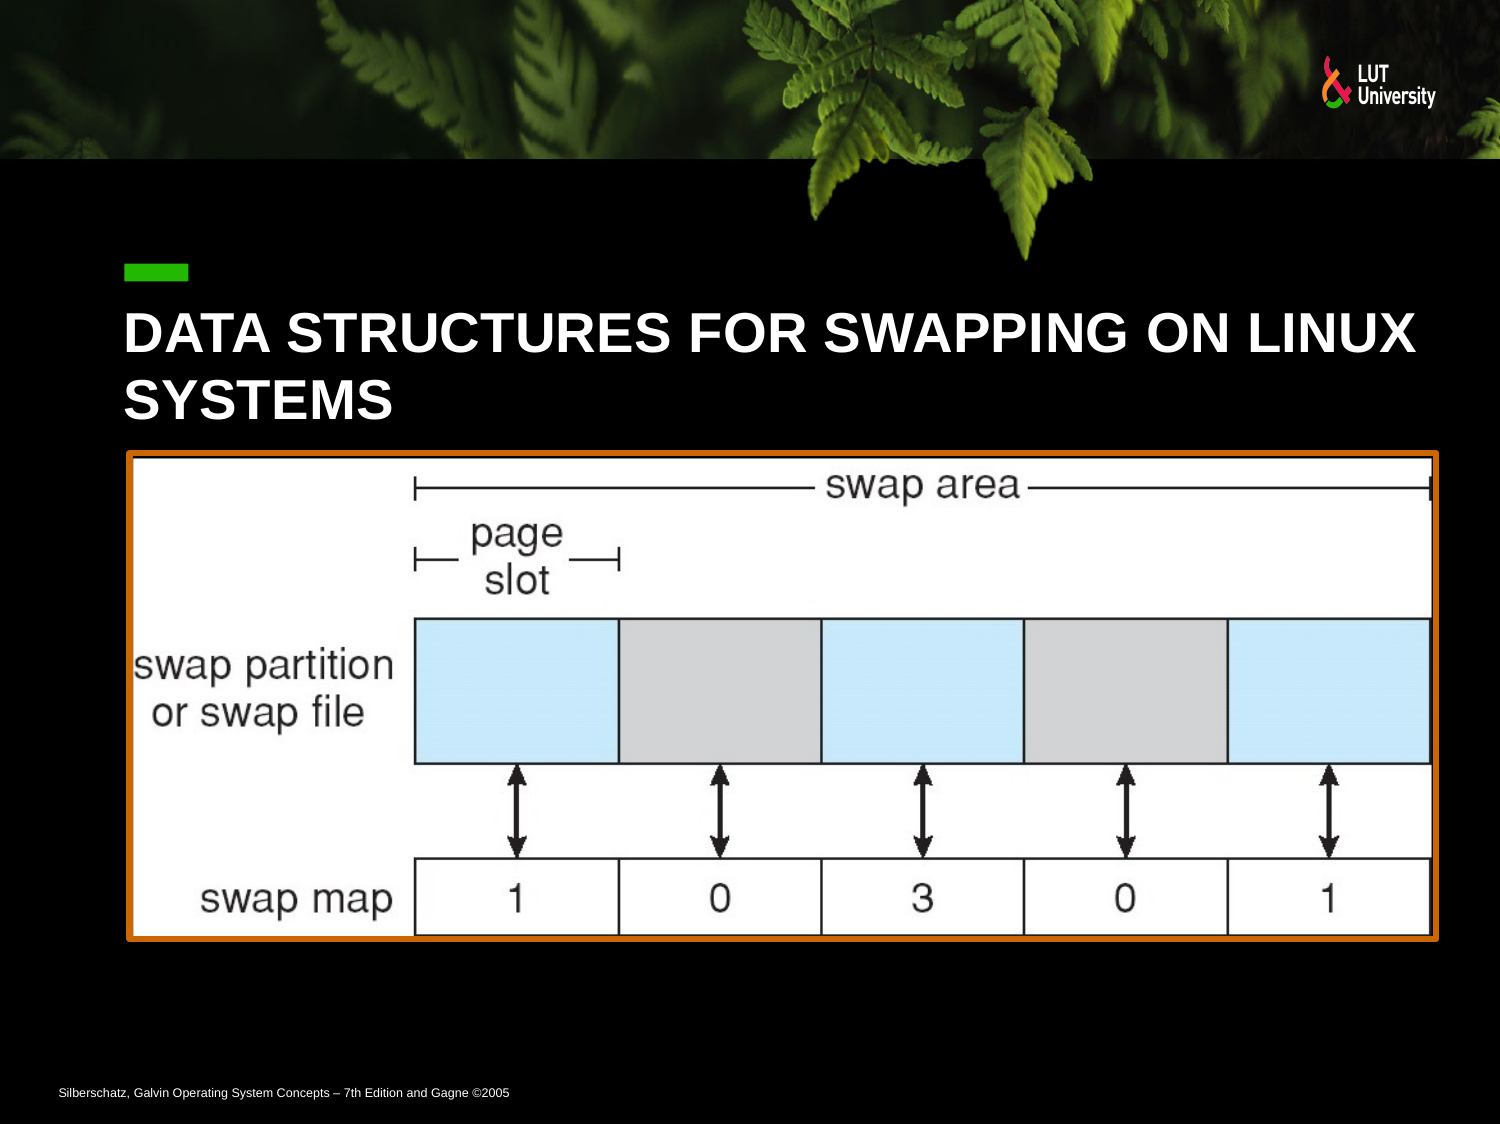

# Data Structures for Swapping on Linux Systems

Silberschatz, Galvin Operating System Concepts – 7th Edition and Gagne ©2005